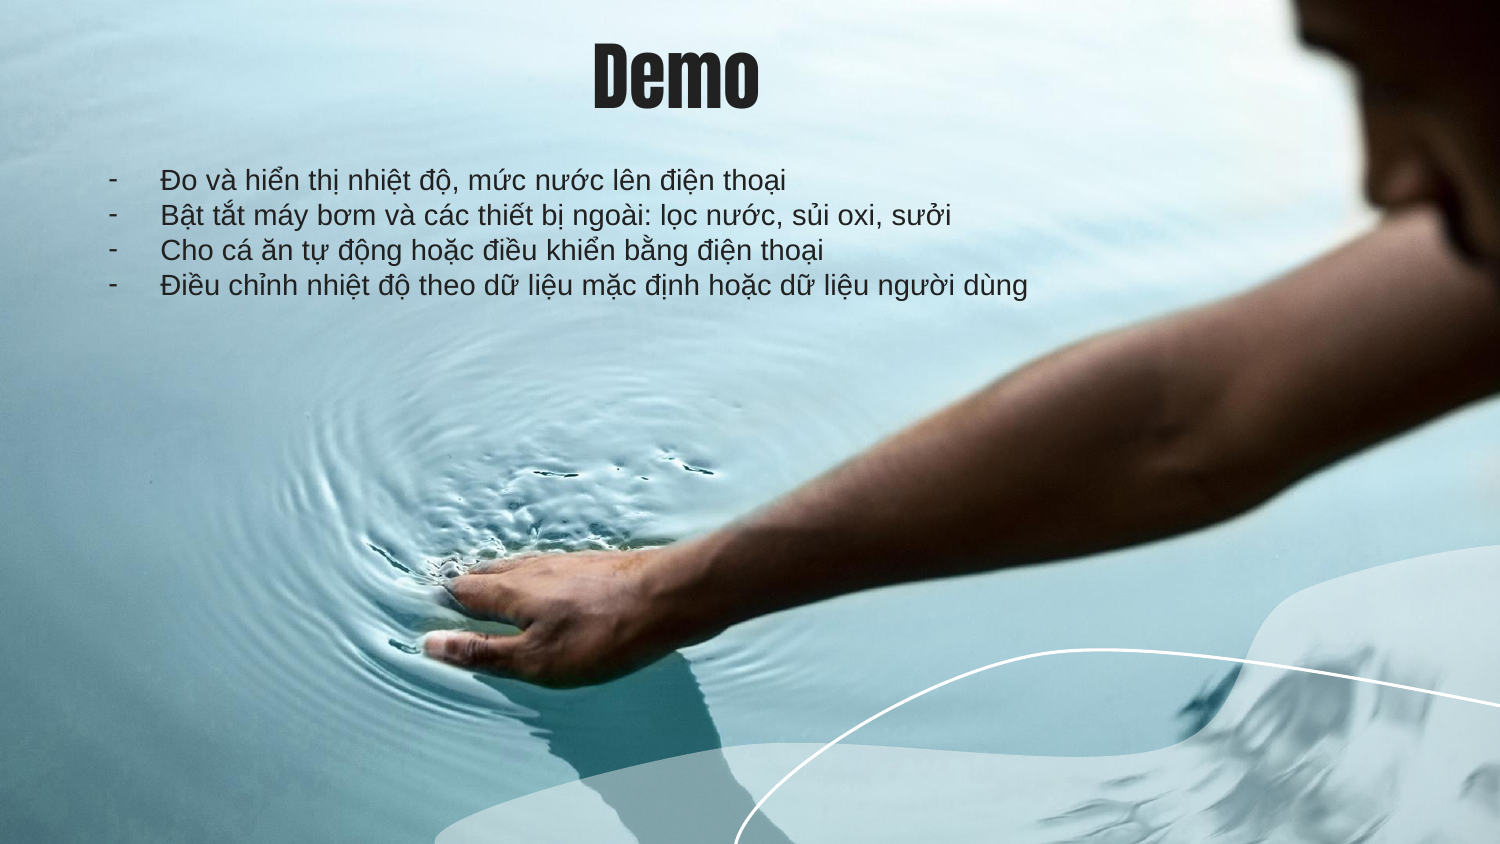

Demo
Đo và hiển thị nhiệt độ, mức nước lên điện thoại
Bật tắt máy bơm và các thiết bị ngoài: lọc nước, sủi oxi, sưởi
Cho cá ăn tự động hoặc điều khiển bằng điện thoại
Điều chỉnh nhiệt độ theo dữ liệu mặc định hoặc dữ liệu người dùng